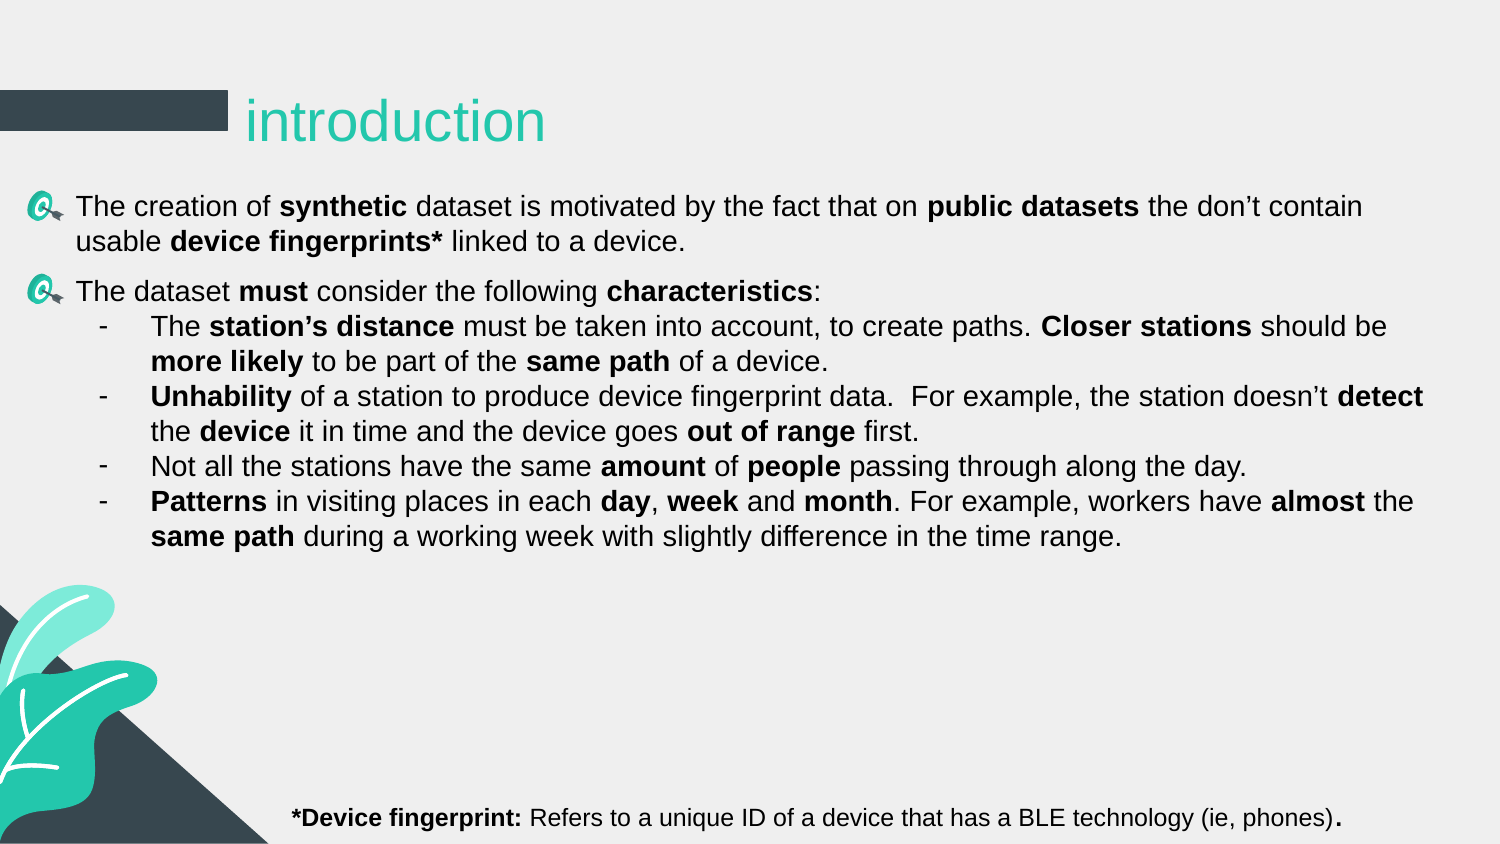

# introduction
The creation of synthetic dataset is motivated by the fact that on public datasets the don’t contain usable device fingerprints* linked to a device.

The dataset must consider the following characteristics:
The station’s distance must be taken into account, to create paths. Closer stations should be more likely to be part of the same path of a device.
Unhability of a station to produce device fingerprint data.  For example, the station doesn’t detect the device it in time and the device goes out of range first.
Not all the stations have the same amount of people passing through along the day.
Patterns in visiting places in each day, week and month. For example, workers have almost the same path during a working week with slightly difference in the time range.

        *Device fingerprint: Refers to a unique ID of a device that has a BLE technology (ie, phones).